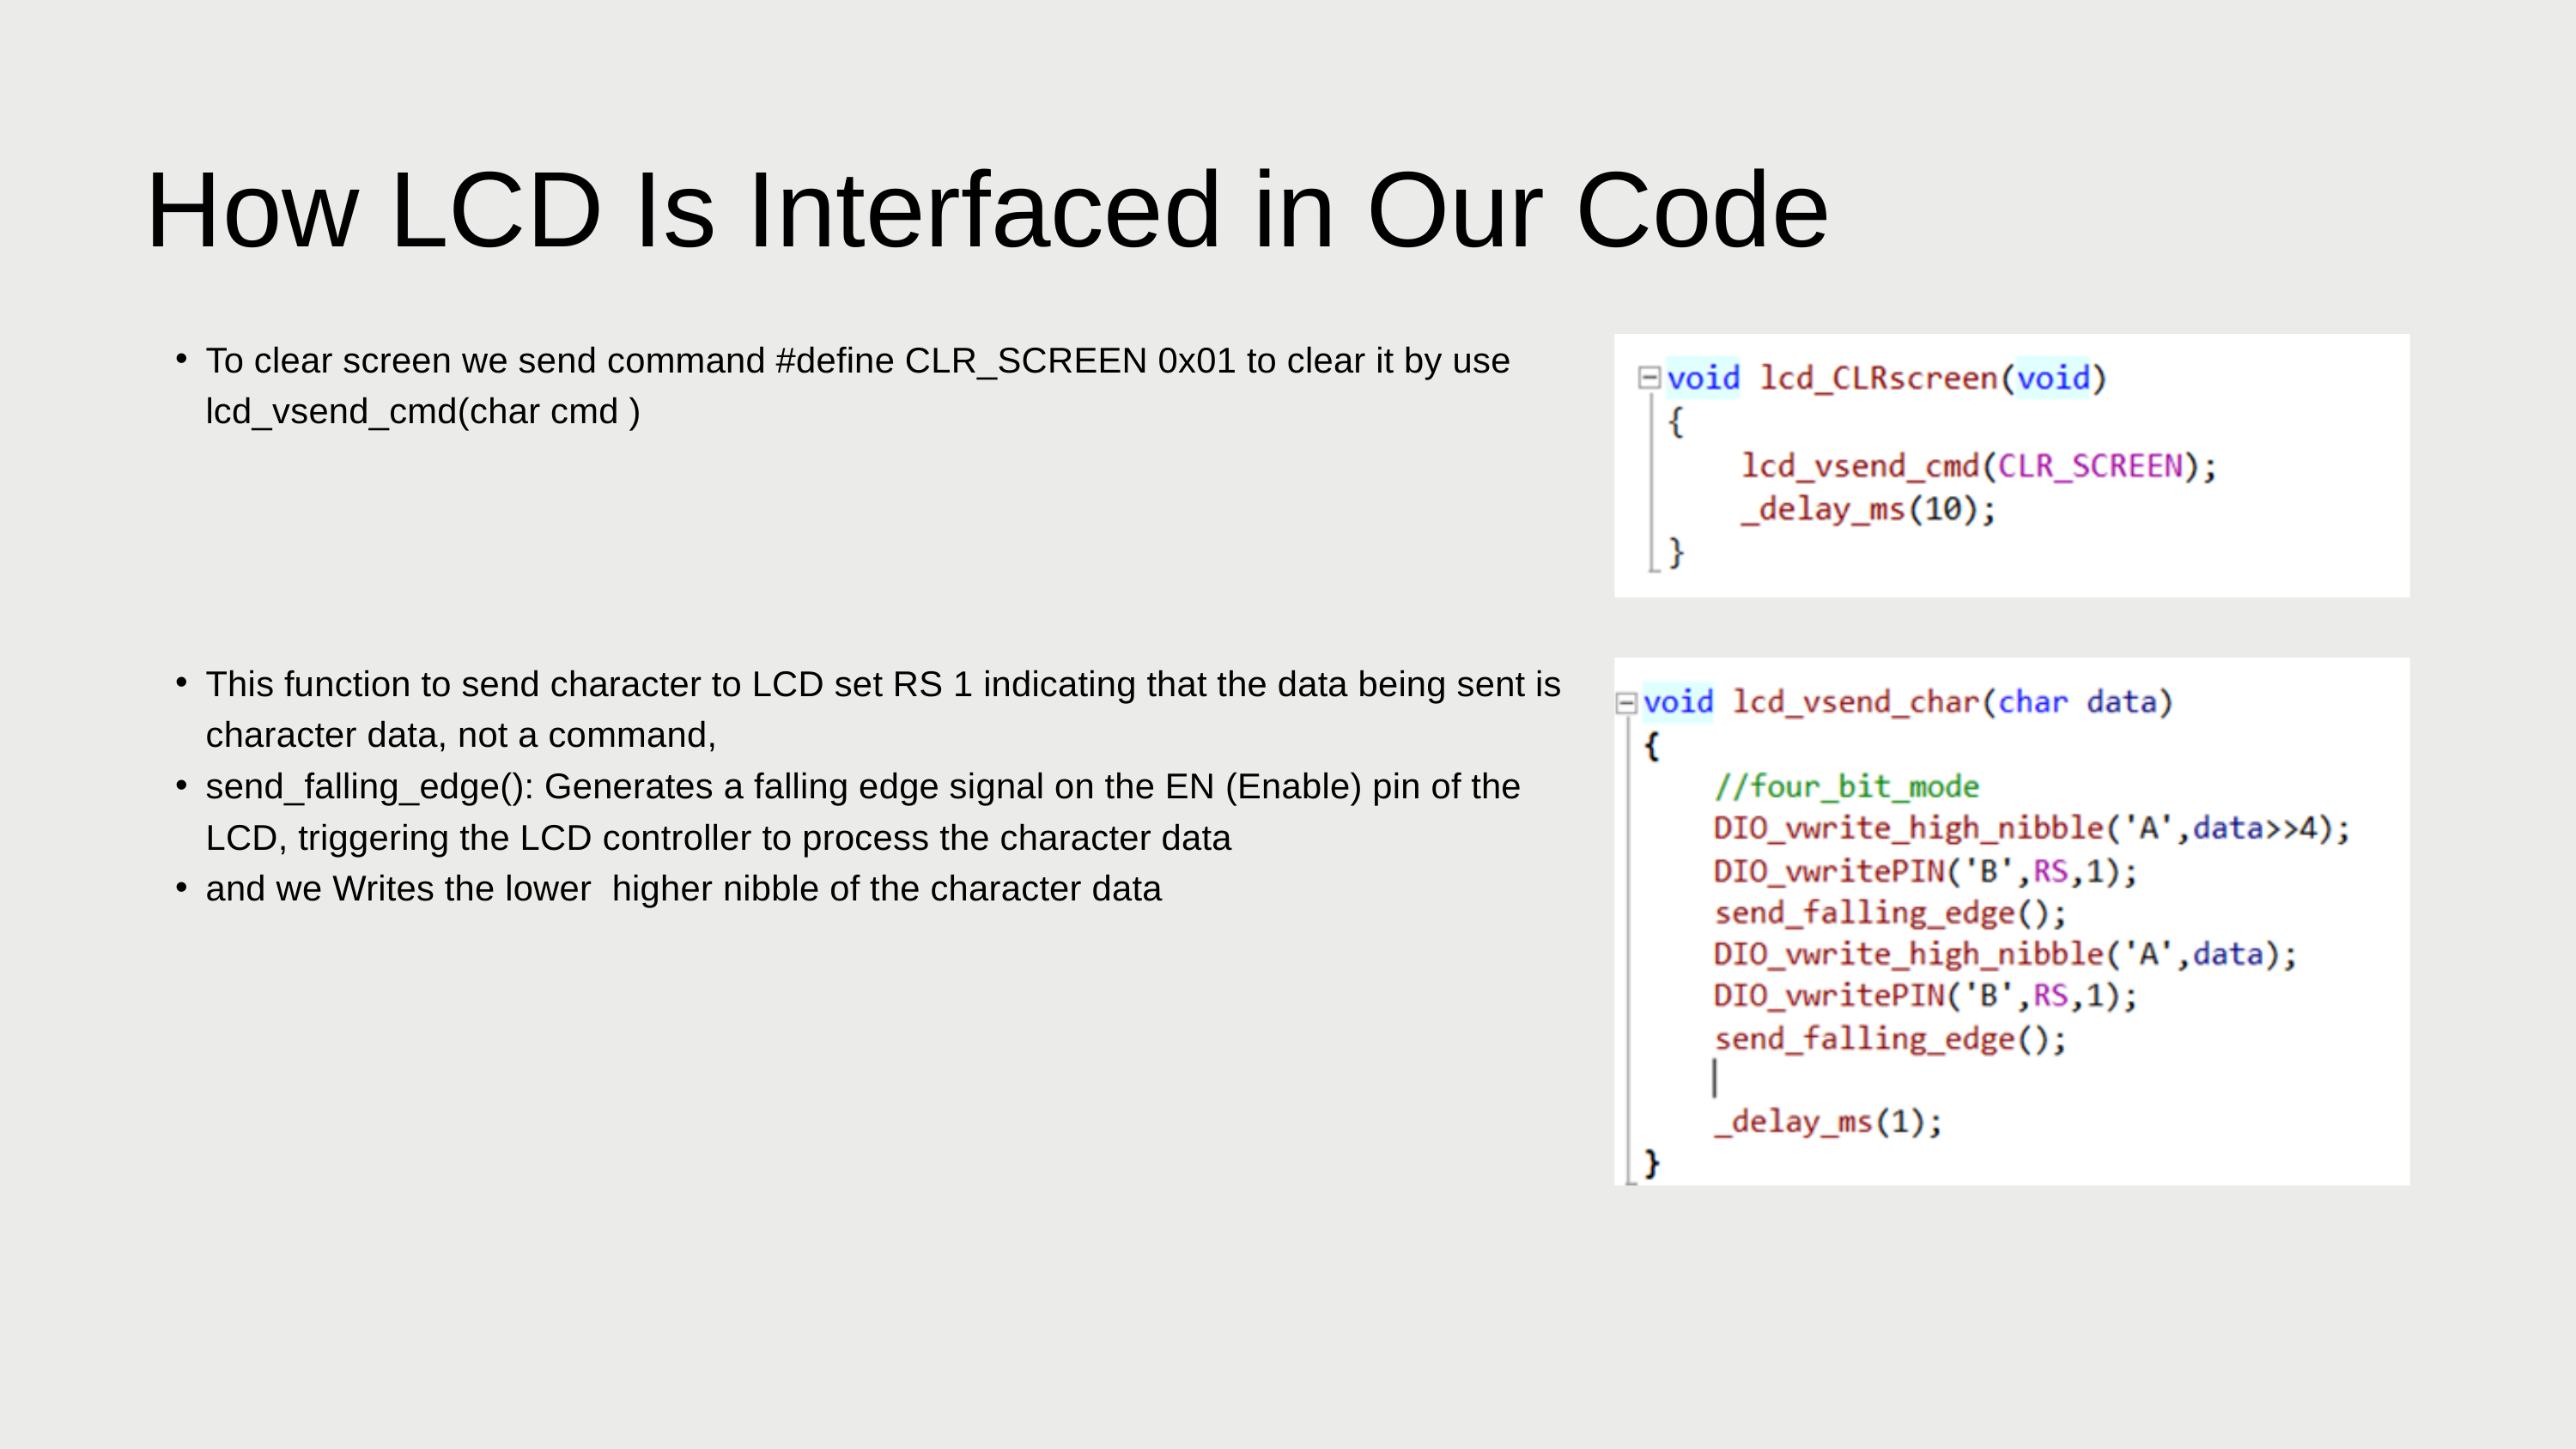

How LCD Is Interfaced in Our Code
To clear screen we send command #define CLR_SCREEN 0x01 to clear it by use lcd_vsend_cmd(char cmd )

This function to send character to LCD set RS 1 indicating that the data being sent is character data, not a command,
send_falling_edge(): Generates a falling edge signal on the EN (Enable) pin of the LCD, triggering the LCD controller to process the character data
and we Writes the lower  higher nibble of the character data